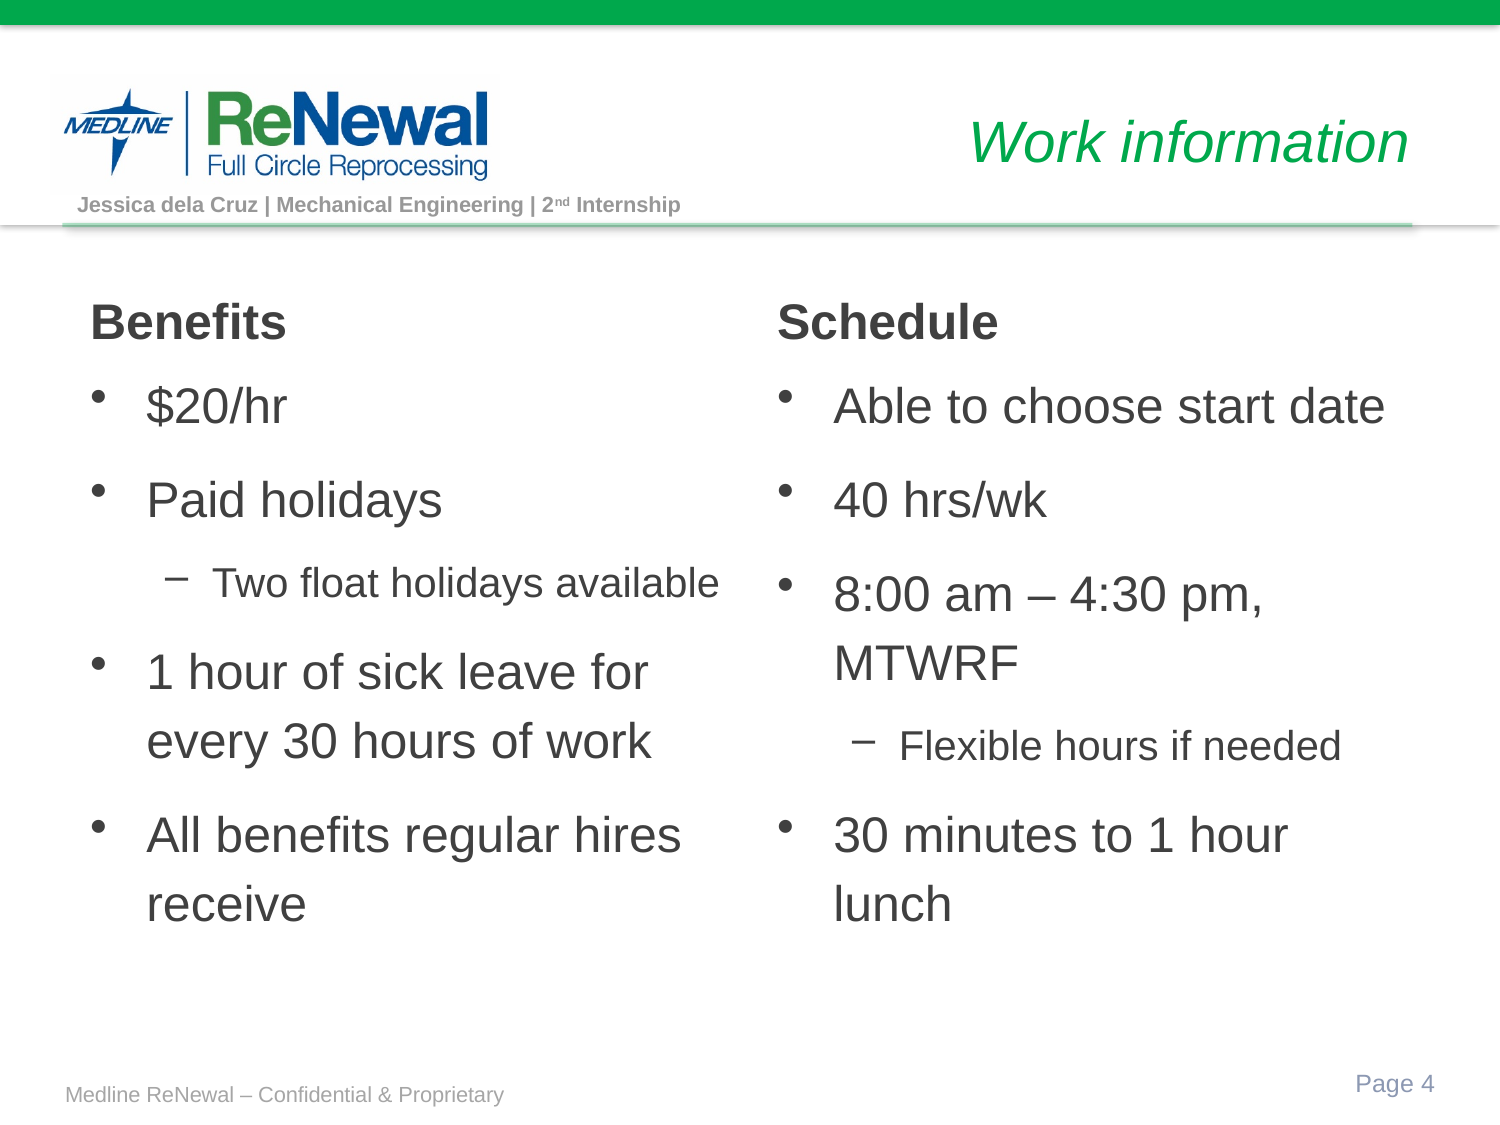

# Work information
Jessica dela Cruz | Mechanical Engineering | 2nd Internship
Benefits
Schedule
$20/hr
Paid holidays
Two float holidays available
1 hour of sick leave for every 30 hours of work
All benefits regular hires receive

Able to choose start date
40 hrs/wk
8:00 am – 4:30 pm, MTWRF
Flexible hours if needed
30 minutes to 1 hour lunch

Page 4